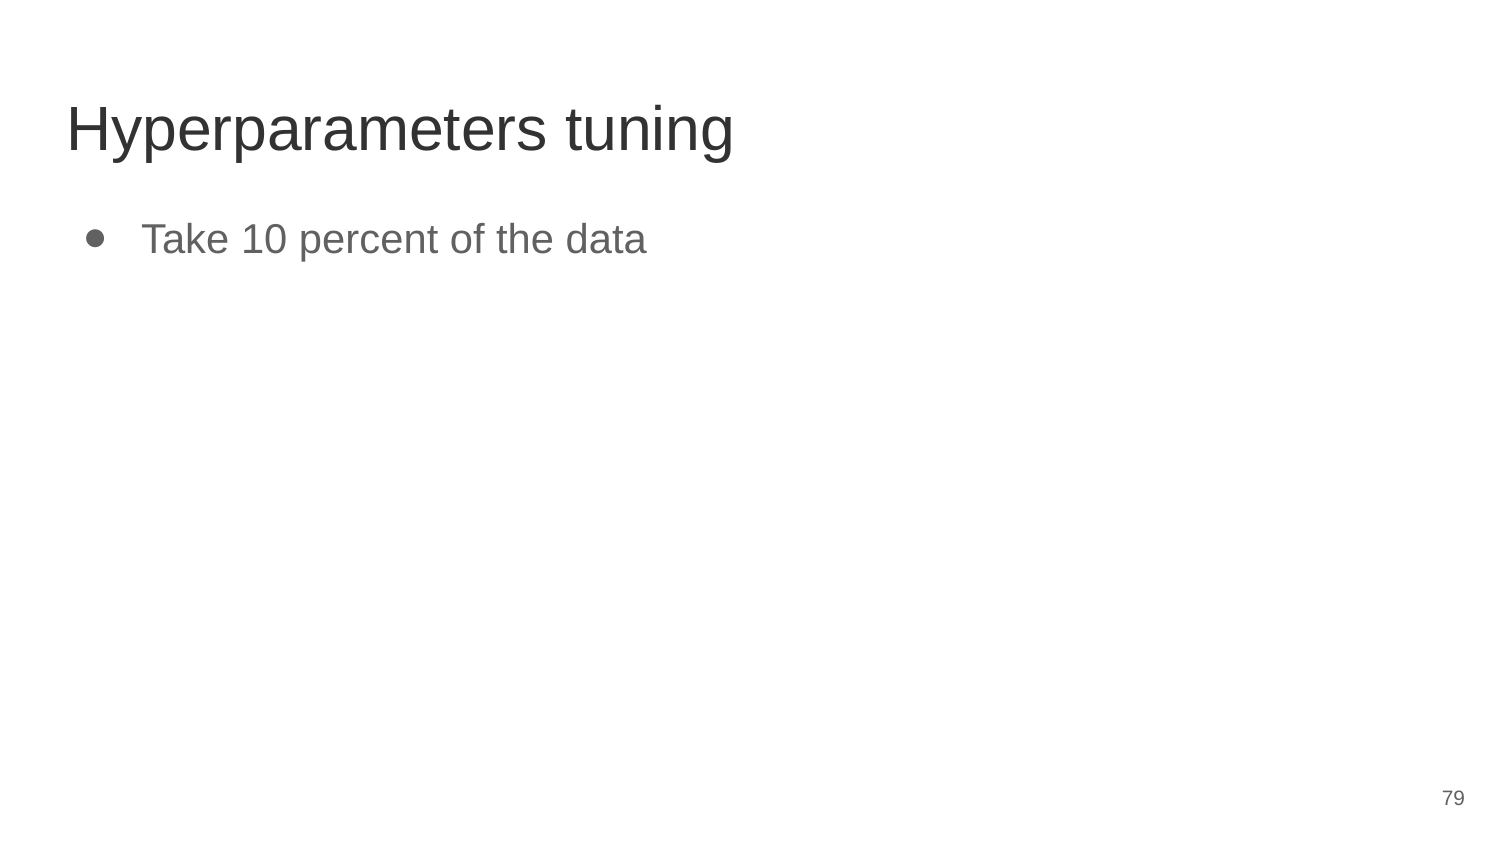

# Hyperparameters tuning

Take 10 percent of the data
79